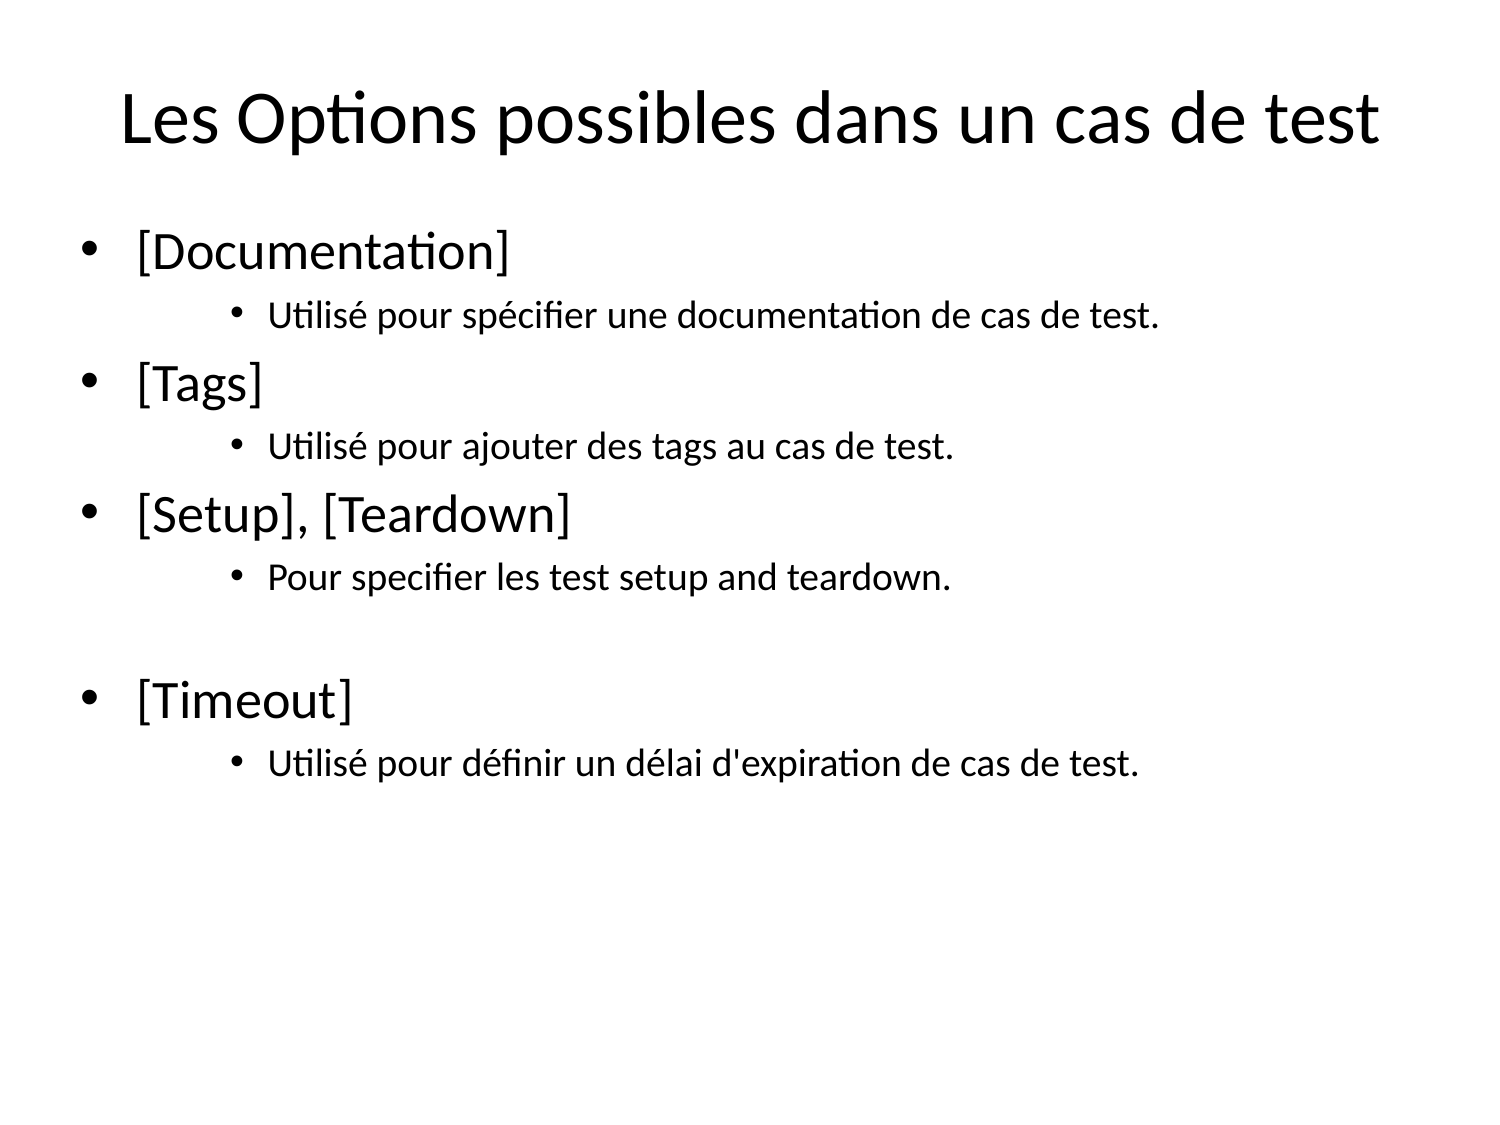

# Les Options possibles dans un cas de test
[Documentation]
Utilisé pour spécifier une documentation de cas de test.
[Tags]
Utilisé pour ajouter des tags au cas de test.
[Setup], [Teardown]
Pour specifier les test setup and teardown.

[Timeout]
Utilisé pour définir un délai d'expiration de cas de test.